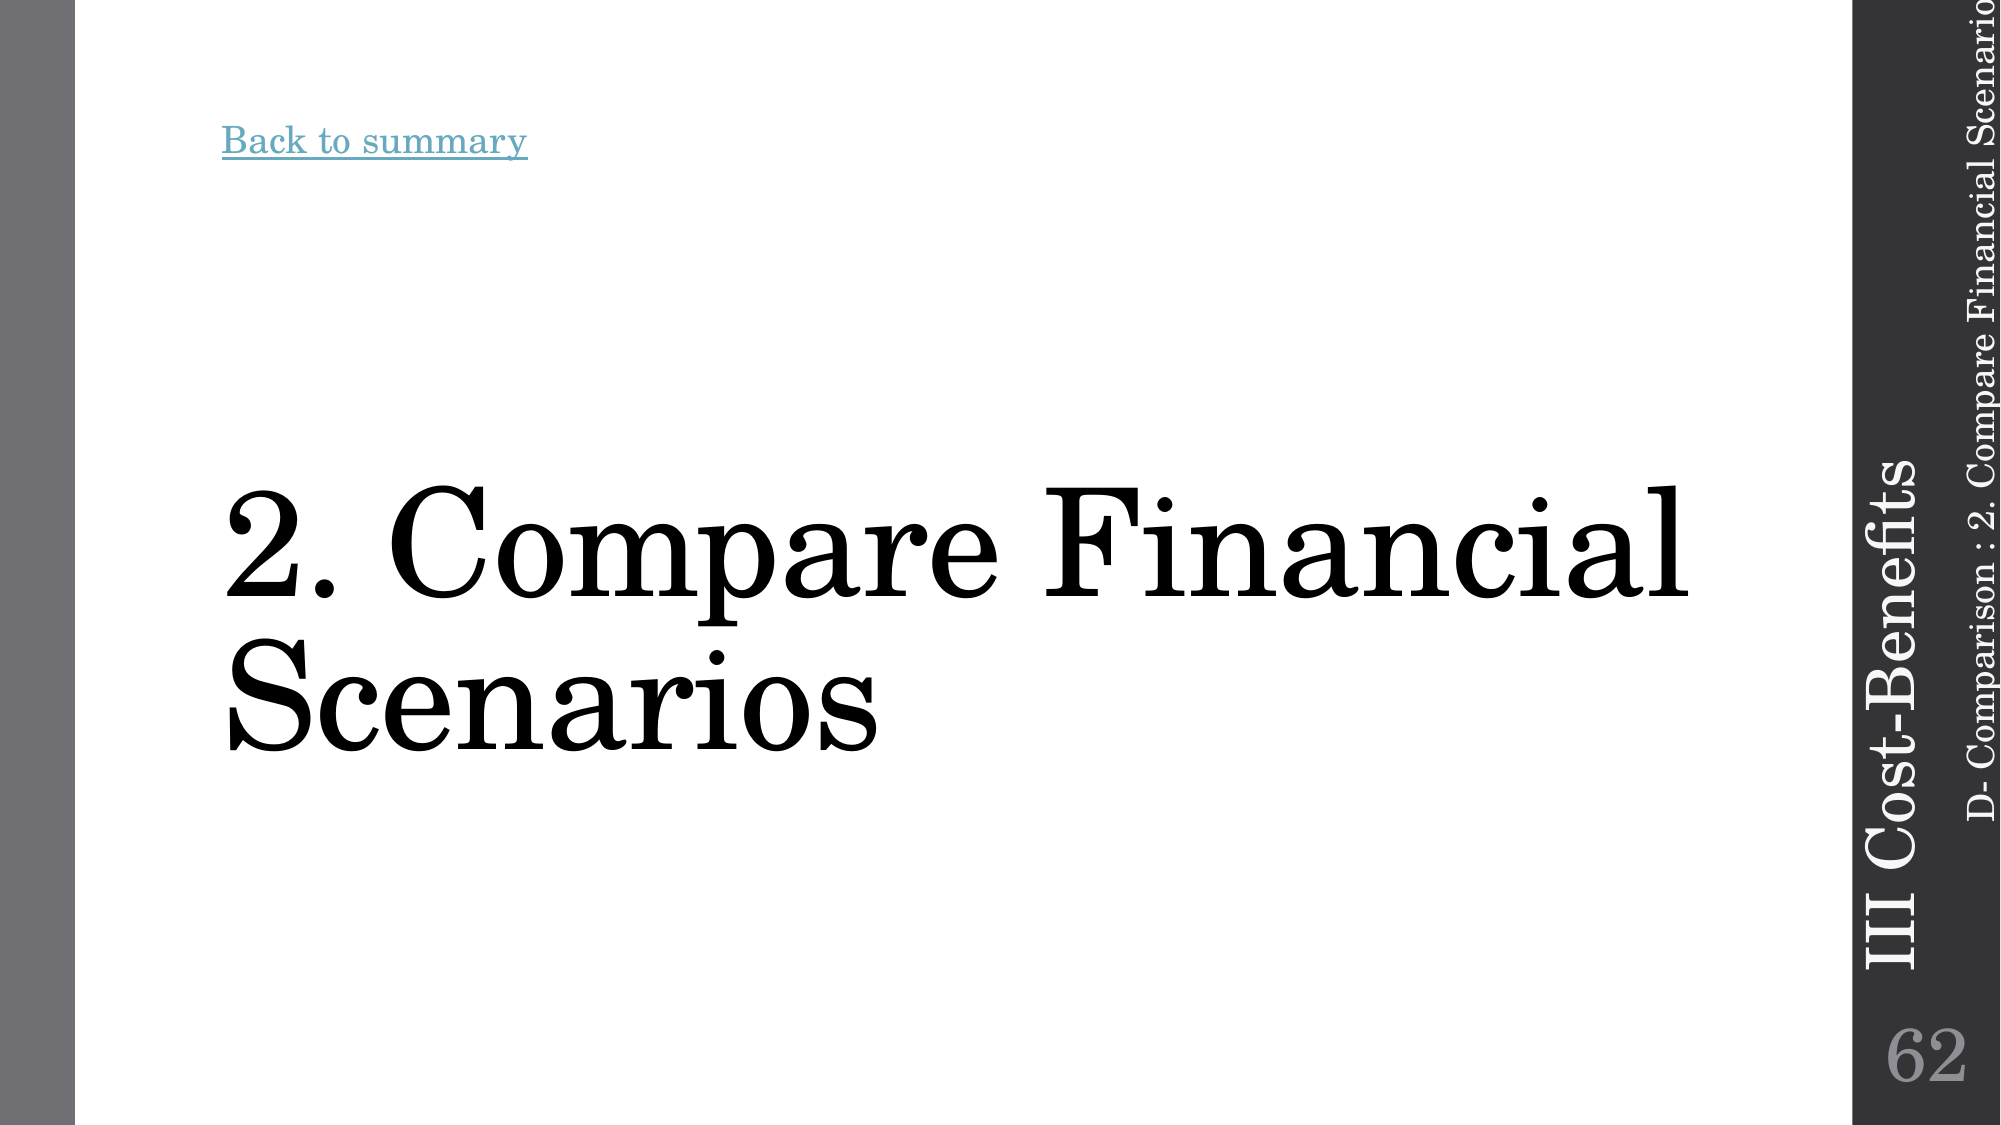

Back to summary
# 2. Compare Financial Scenarios
III Cost-Benefits
 	D- Comparison : 2. Compare Financial Scenarios

62